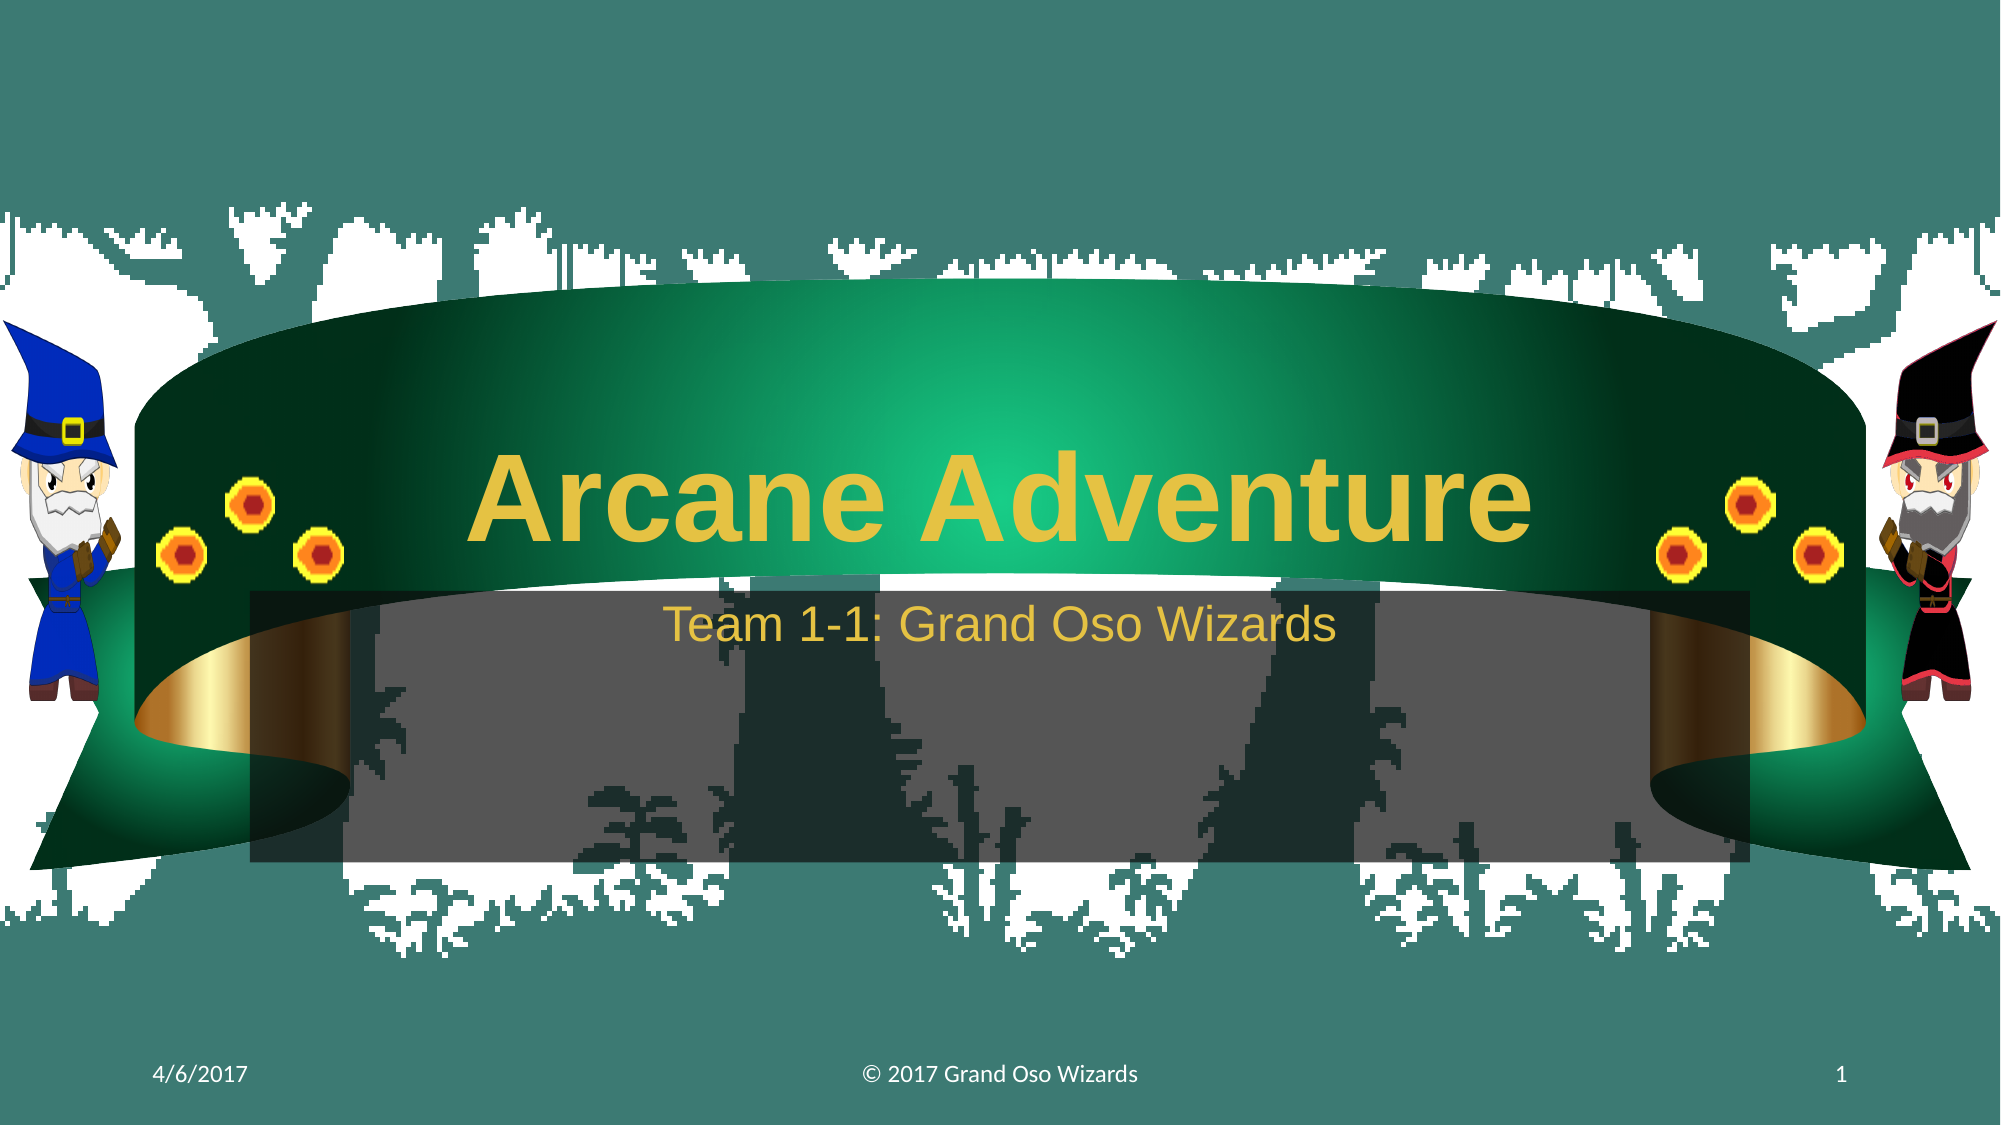

# Arcane Adventure
Team 1-1: Grand Oso Wizards
4/6/2017
© 2017 Grand Oso Wizards
1